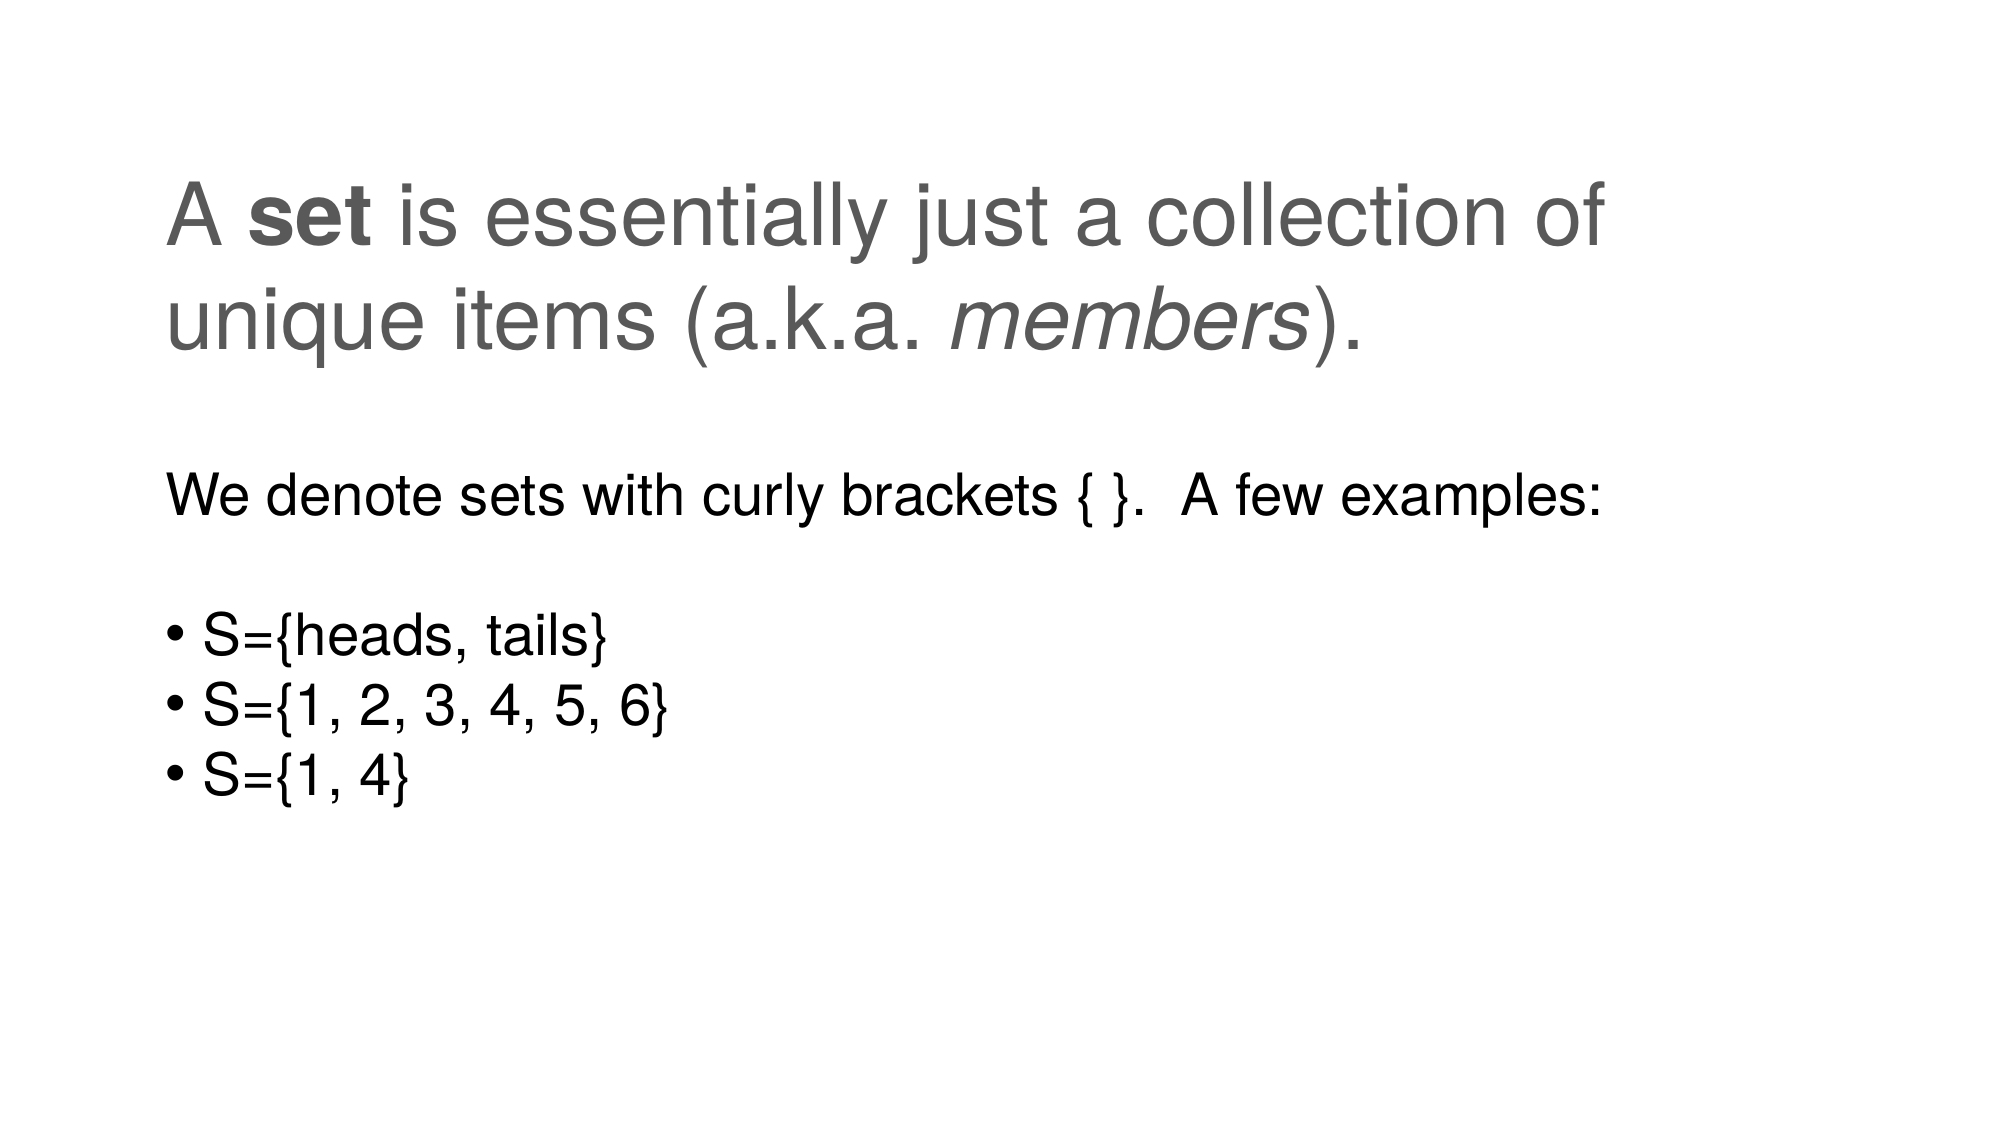

# A set is essentially just a collection of unique items (a.k.a. members).
We denote sets with curly brackets { }.  A few examples:

S={heads, tails}
S={1, 2, 3, 4, 5, 6}
S={1, 4}